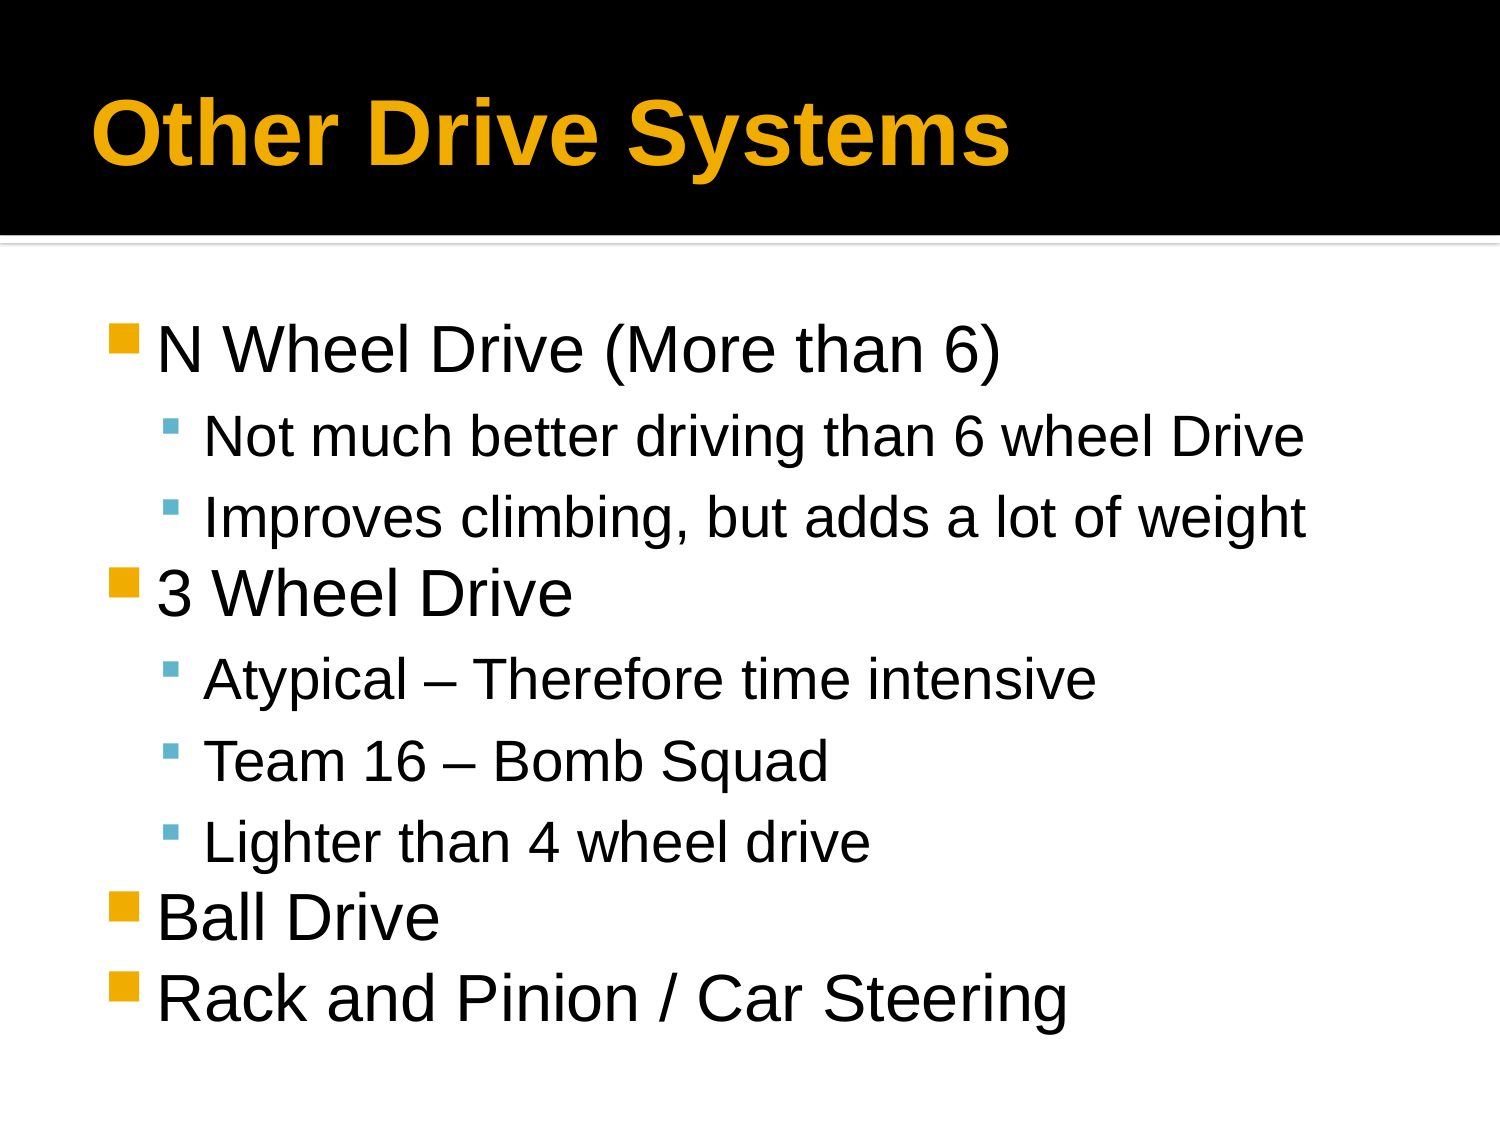

# Other Drive Systems
N Wheel Drive (More than 6)
Not much better driving than 6 wheel Drive
Improves climbing, but adds a lot of weight
3 Wheel Drive
Atypical – Therefore time intensive
Team 16 – Bomb Squad
Lighter than 4 wheel drive
Ball Drive
Rack and Pinion / Car Steering